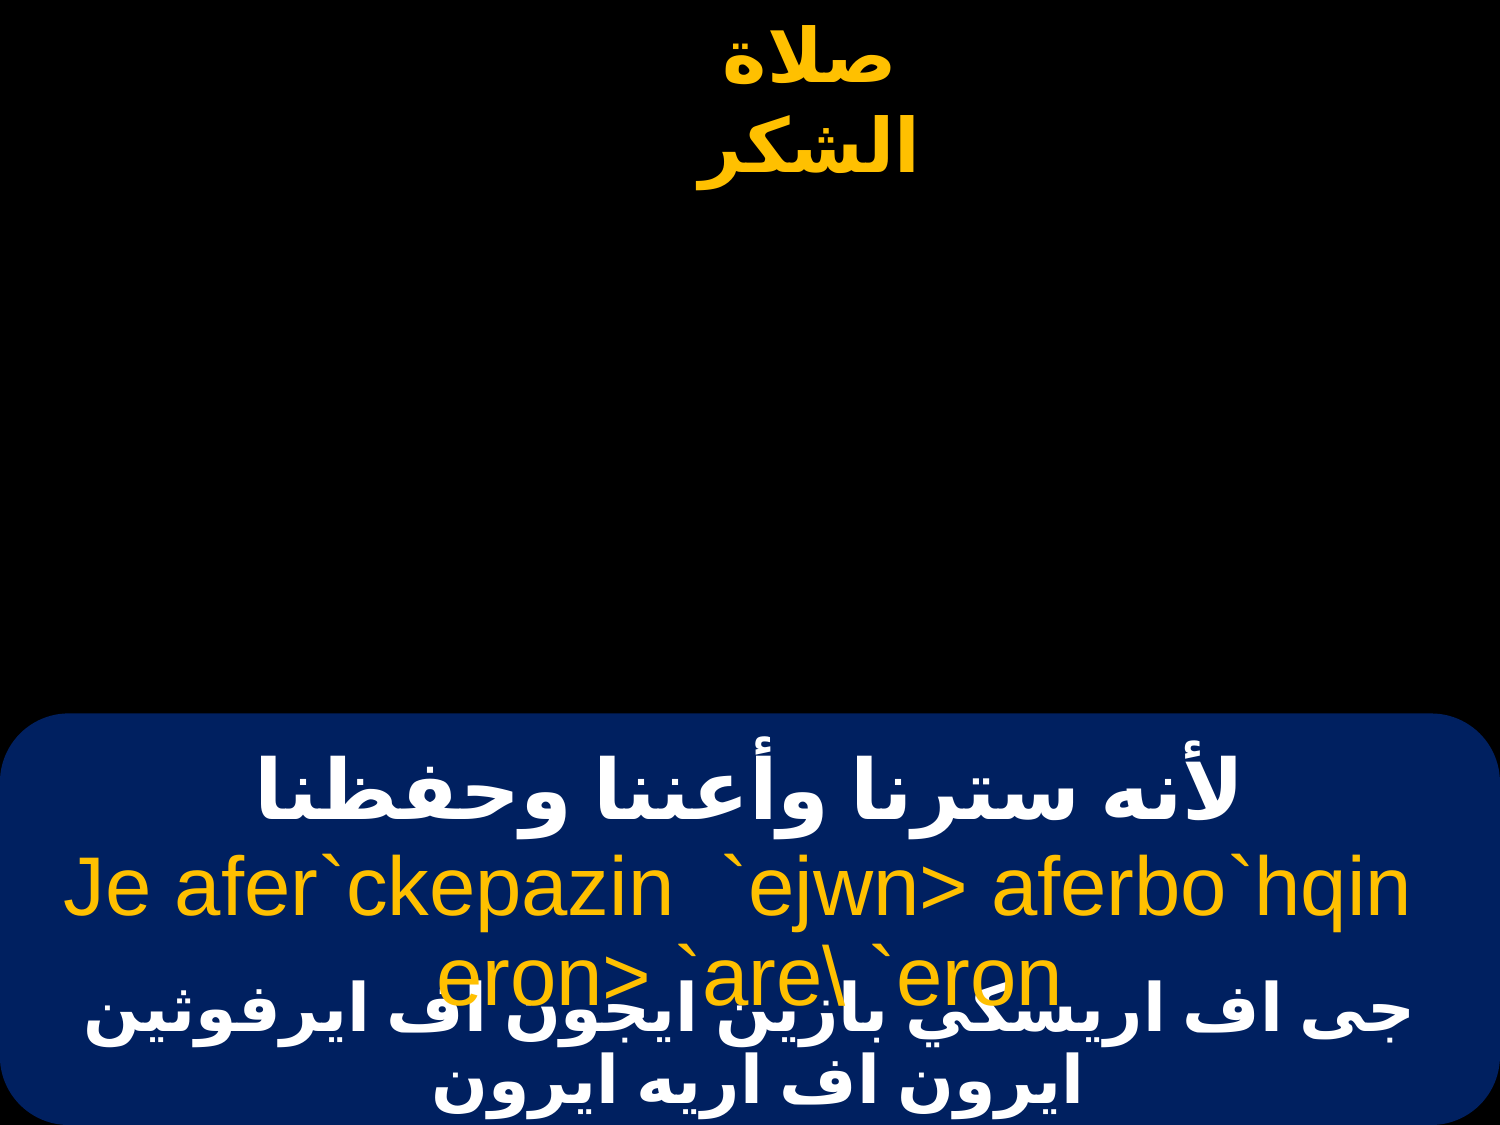

# لأنه سترنا وأعننا وحفظنا
Je afer`ckepazin  `ejwn> aferbo`hqin  eron> `are\ `eron
جى اف اريسكي بازين ايجون اف ايرفوثين ايرون اف اريه ايرون